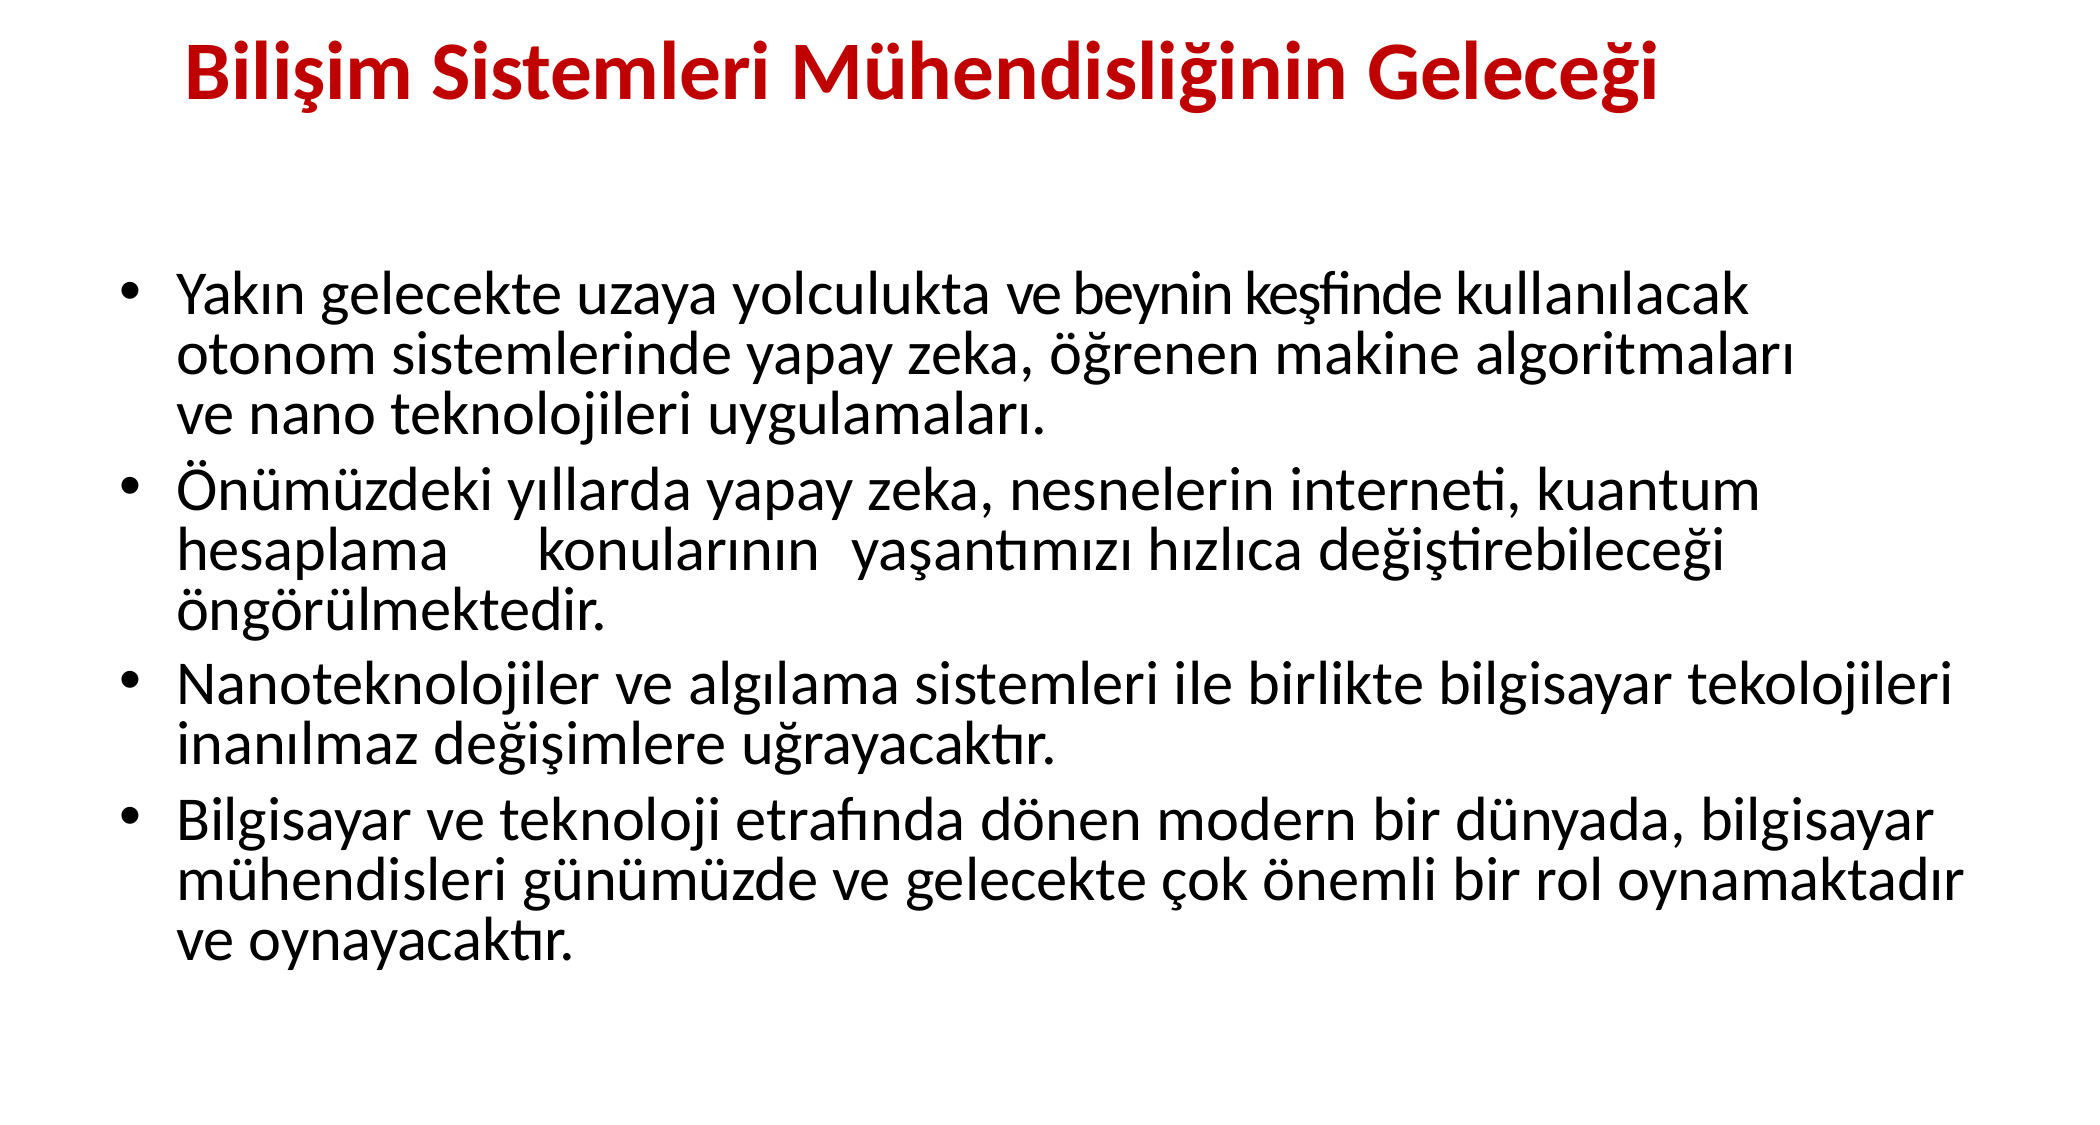

# Bilişim Sistemleri Mühendisliğinin Geleceği

Yakın gelecekte uzaya yolculukta ve beynin keşfinde kullanılacak otonom sistemlerinde yapay zeka, öğrenen makine algoritmaları ve nano teknolojileri uygulamaları.
Önümüzdeki yıllarda yapay zeka, nesnelerin interneti, kuantum hesaplama	konularının	yaşantımızı hızlıca değiştirebileceği öngörülmektedir.
Nanoteknolojiler ve algılama sistemleri ile birlikte bilgisayar tekolojileri inanılmaz değişimlere uğrayacaktır.
Bilgisayar ve teknoloji etrafında dönen modern bir dünyada, bilgisayar mühendisleri günümüzde ve gelecekte çok önemli bir rol oynamaktadır ve oynayacaktır.